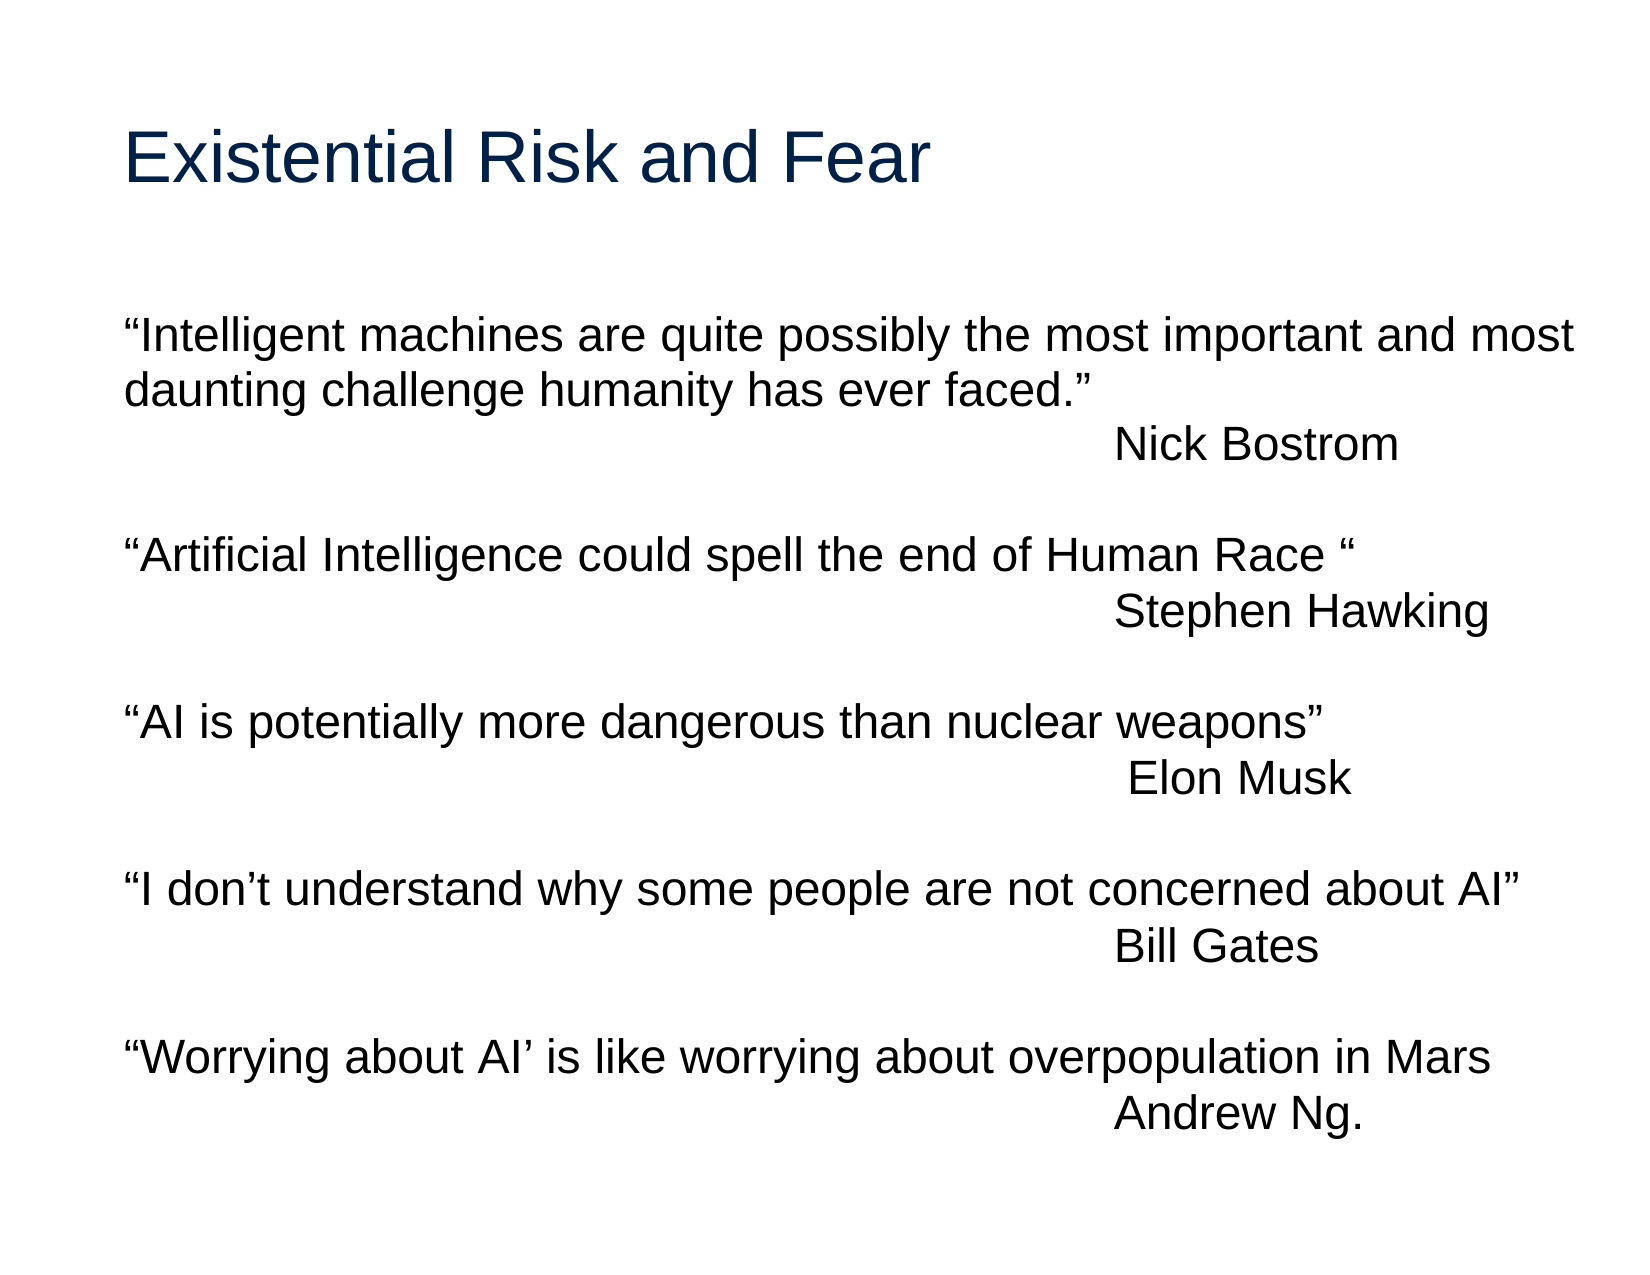

# Existential Risk and Fear
“Intelligent machines are quite possibly the most important and most  daunting challenge humanity has ever faced.”
Nick Bostrom

“Artificial Intelligence could spell the end of Human Race “
Stephen Hawking

“AI is potentially more dangerous than nuclear weapons”
Elon Musk

“I don’t understand why some people are not concerned about AI”
Bill Gates

“Worrying about AI’ is like worrying about overpopulation in Mars
Andrew Ng.